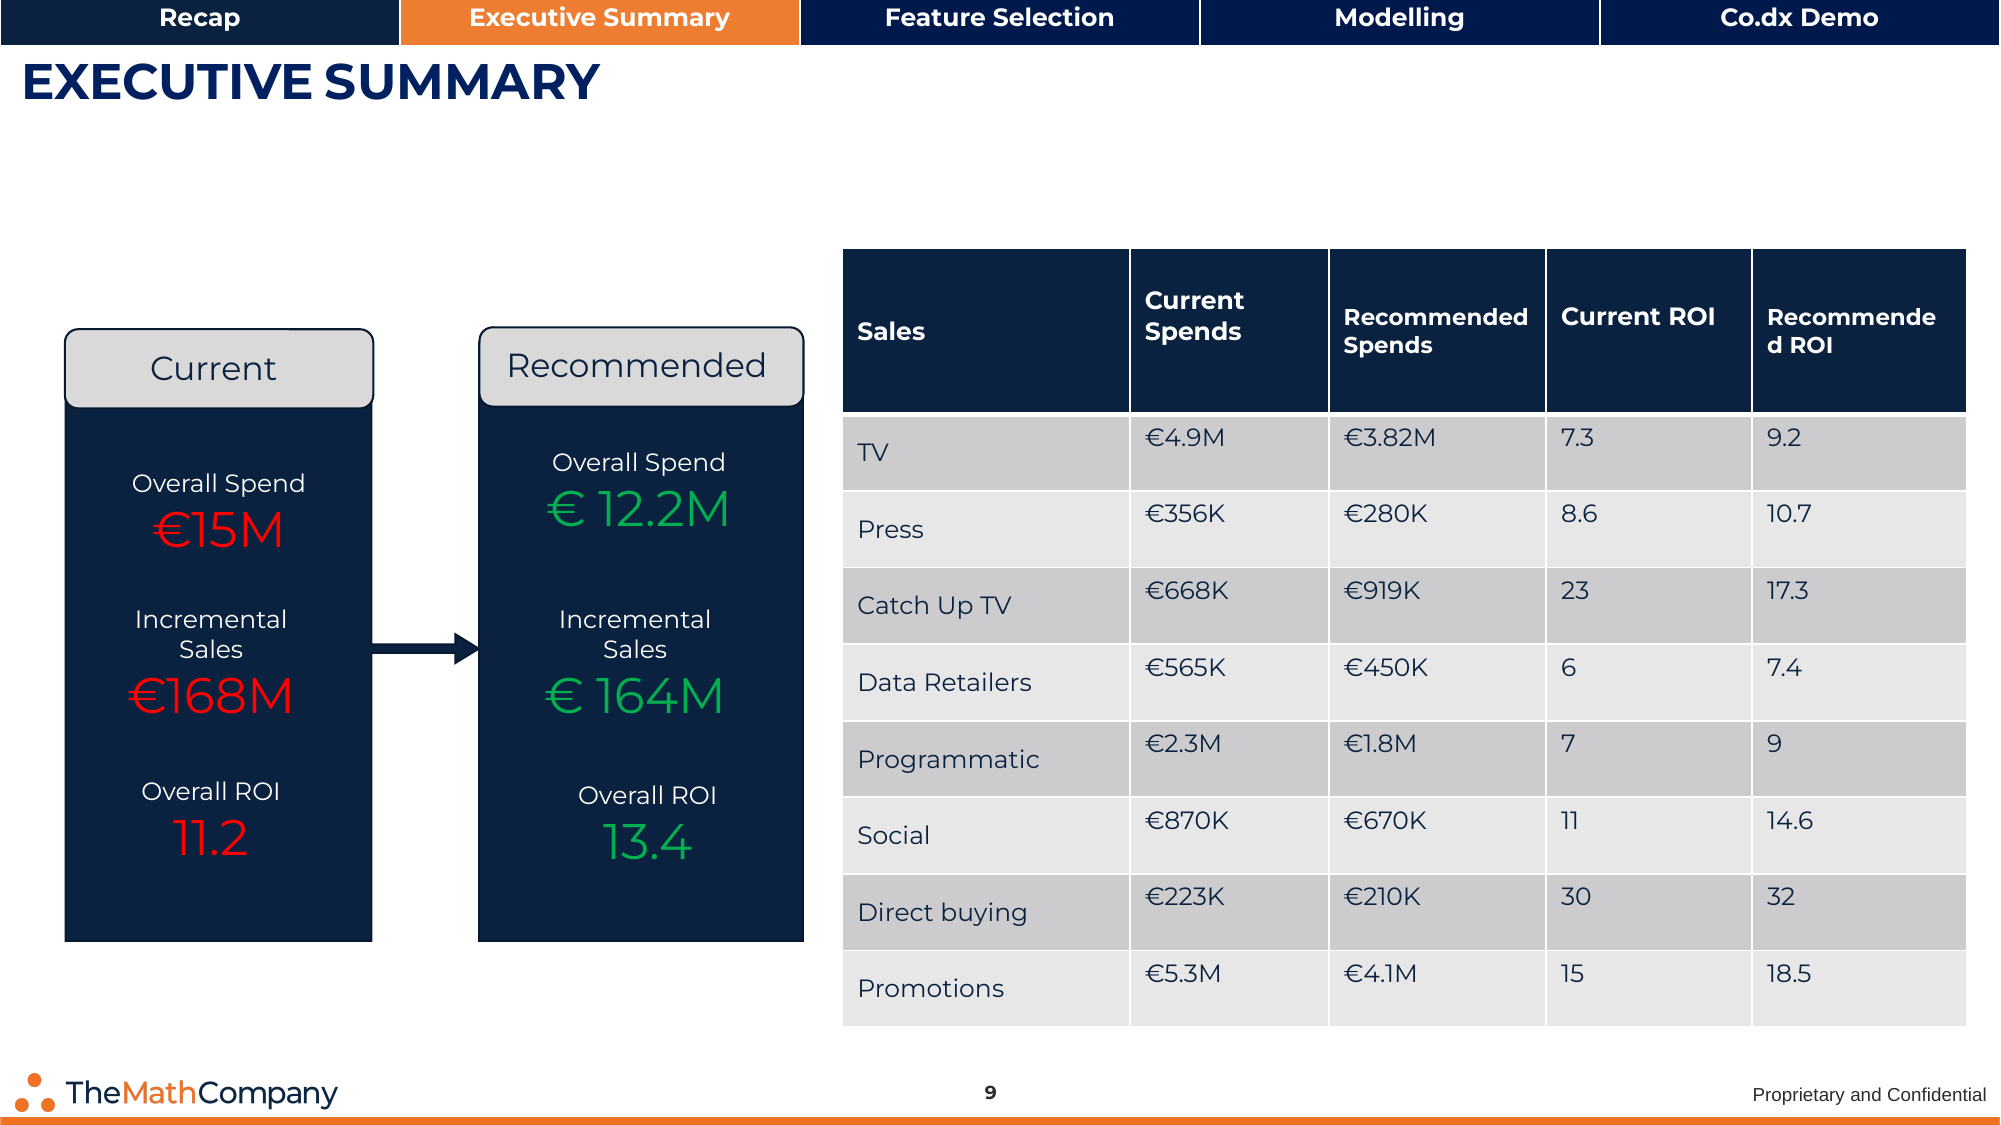

| Recap | Executive Summary | Feature Selection | Modelling | Co.dx Demo |
| --- | --- | --- | --- | --- |
EXECUTIVE SUMMARY
| Sales | Current Spends | Recommended Spends | Current ROI | Recommended ROI |
| --- | --- | --- | --- | --- |
| TV | €4.9M | €3.82M | 7.3 | 9.2 |
| Press | €356K | €280K | 8.6 | 10.7 |
| Catch Up TV | €668K | €919K | 23 | 17.3 |
| Data Retailers | €565K | €450K | 6 | 7.4 |
| Programmatic | €2.3M | €1.8M | 7 | 9 |
| Social | €870K | €670K | 11 | 14.6 |
| Direct buying | €223K | €210K | 30 | 32 |
| Promotions | €5.3M | €4.1M | 15 | 18.5 |

Recommended
Current

Overall Spend
€ 12.2M
Overall Spend
€15M
Incremental Sales
€ 164M
Incremental Sales
€168M
Overall Spend
€ 15M
Overall ROI
11.2
Overall ROI
13.4
Overall Incremental Sales
€ 15M
Overall ROI
€ 15M
9
Proprietary and Confidential